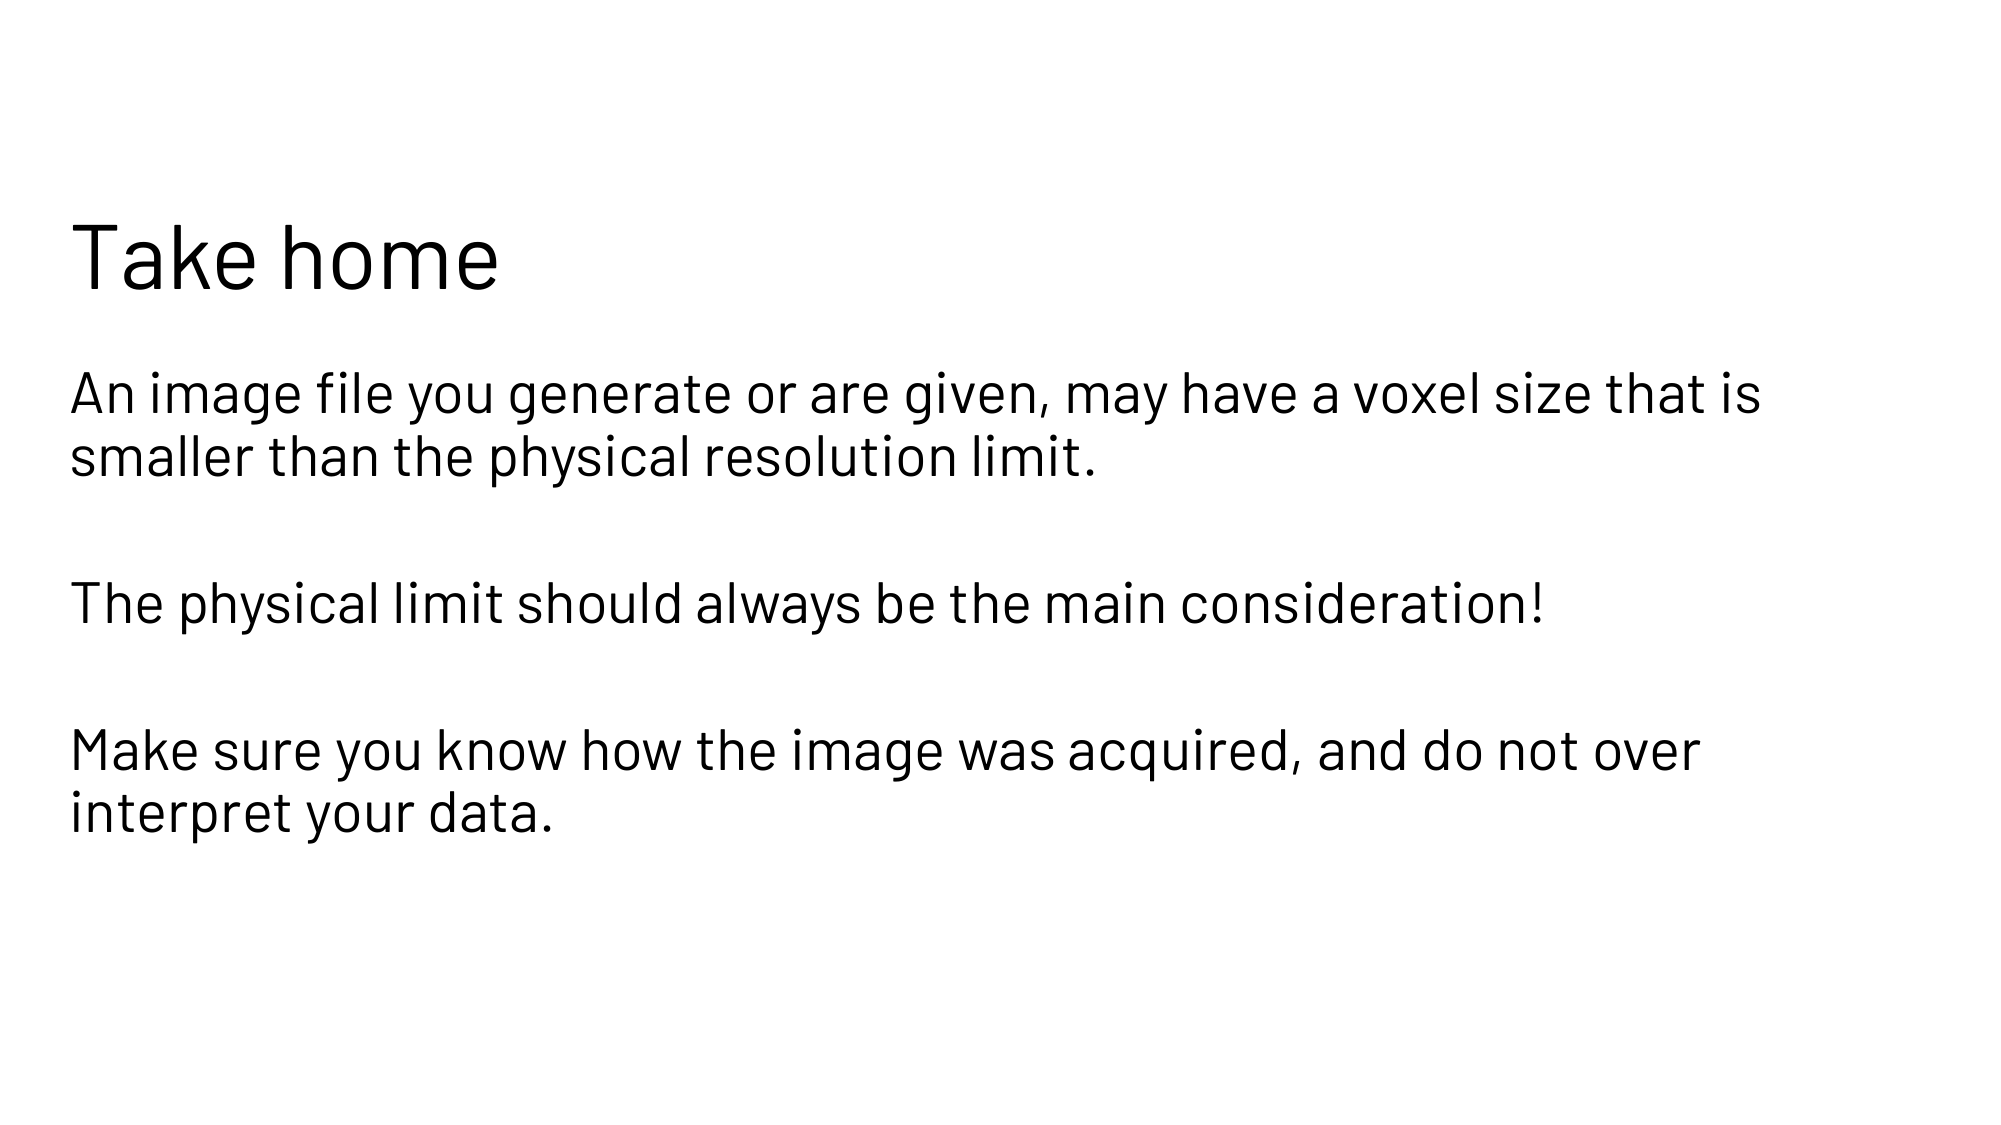

# Take home
An image file you generate or are given, may have a voxel size that is smaller than the physical resolution limit.
The physical limit should always be the main consideration!
Make sure you know how the image was acquired, and do not over interpret your data.